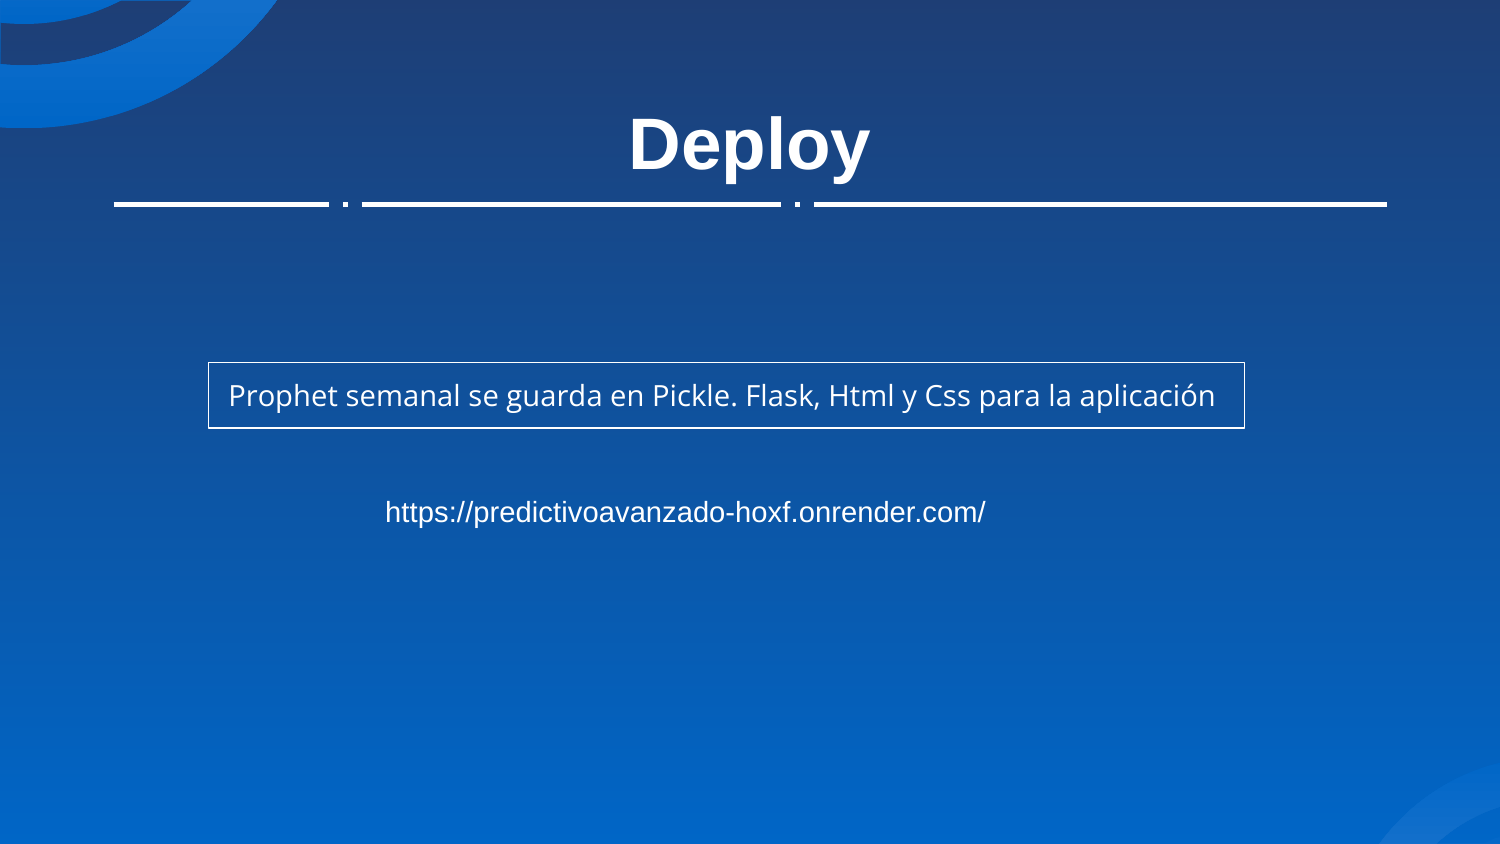

# Deploy
Prophet semanal se guarda en Pickle. Flask, Html y Css para la aplicación
https://predictivoavanzado-hoxf.onrender.com/